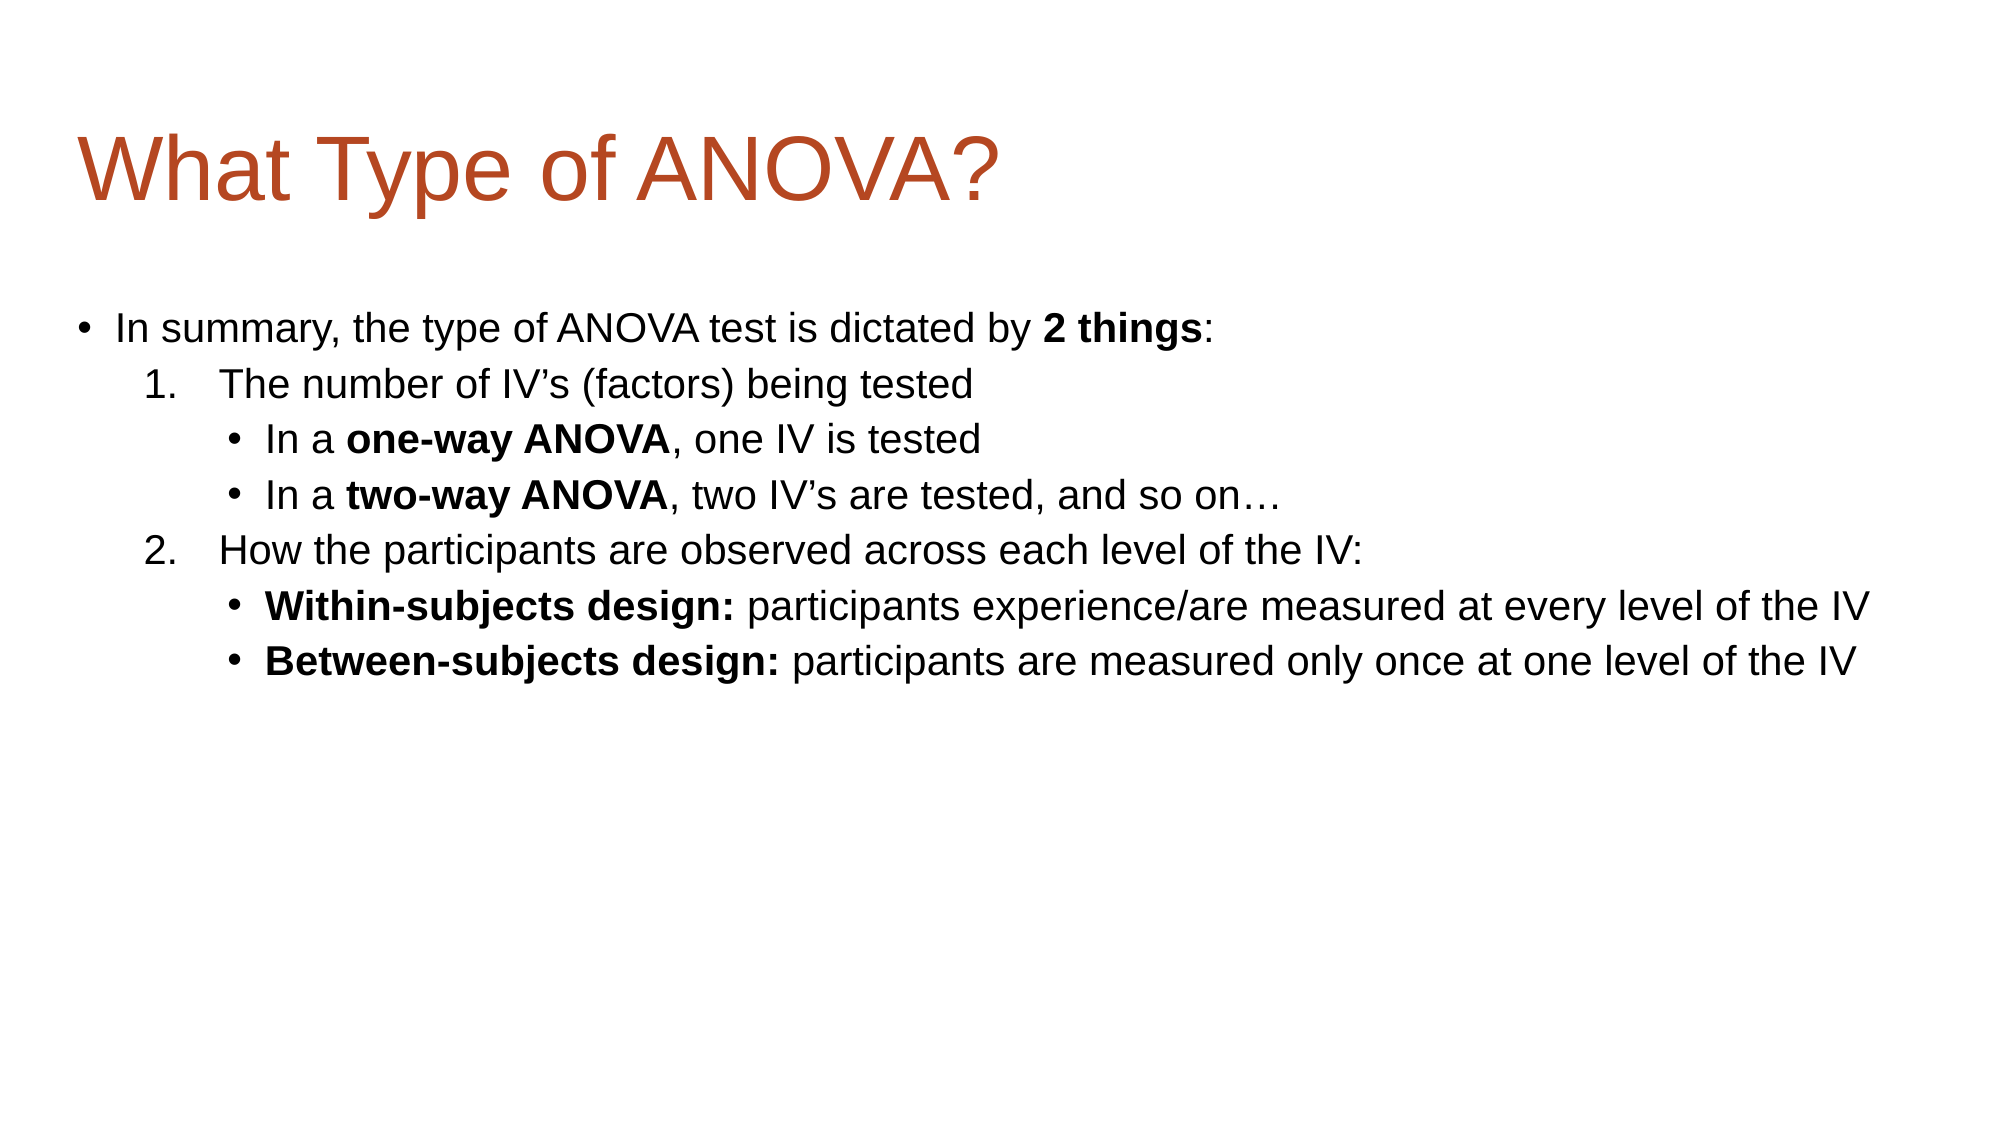

# What Type of ANOVA?
In summary, the type of ANOVA test is dictated by 2 things:
The number of IV’s (factors) being tested
In a one-way ANOVA, one IV is tested
In a two-way ANOVA, two IV’s are tested, and so on…
How the participants are observed across each level of the IV:
Within-subjects design: participants experience/are measured at every level of the IV
Between-subjects design: participants are measured only once at one level of the IV